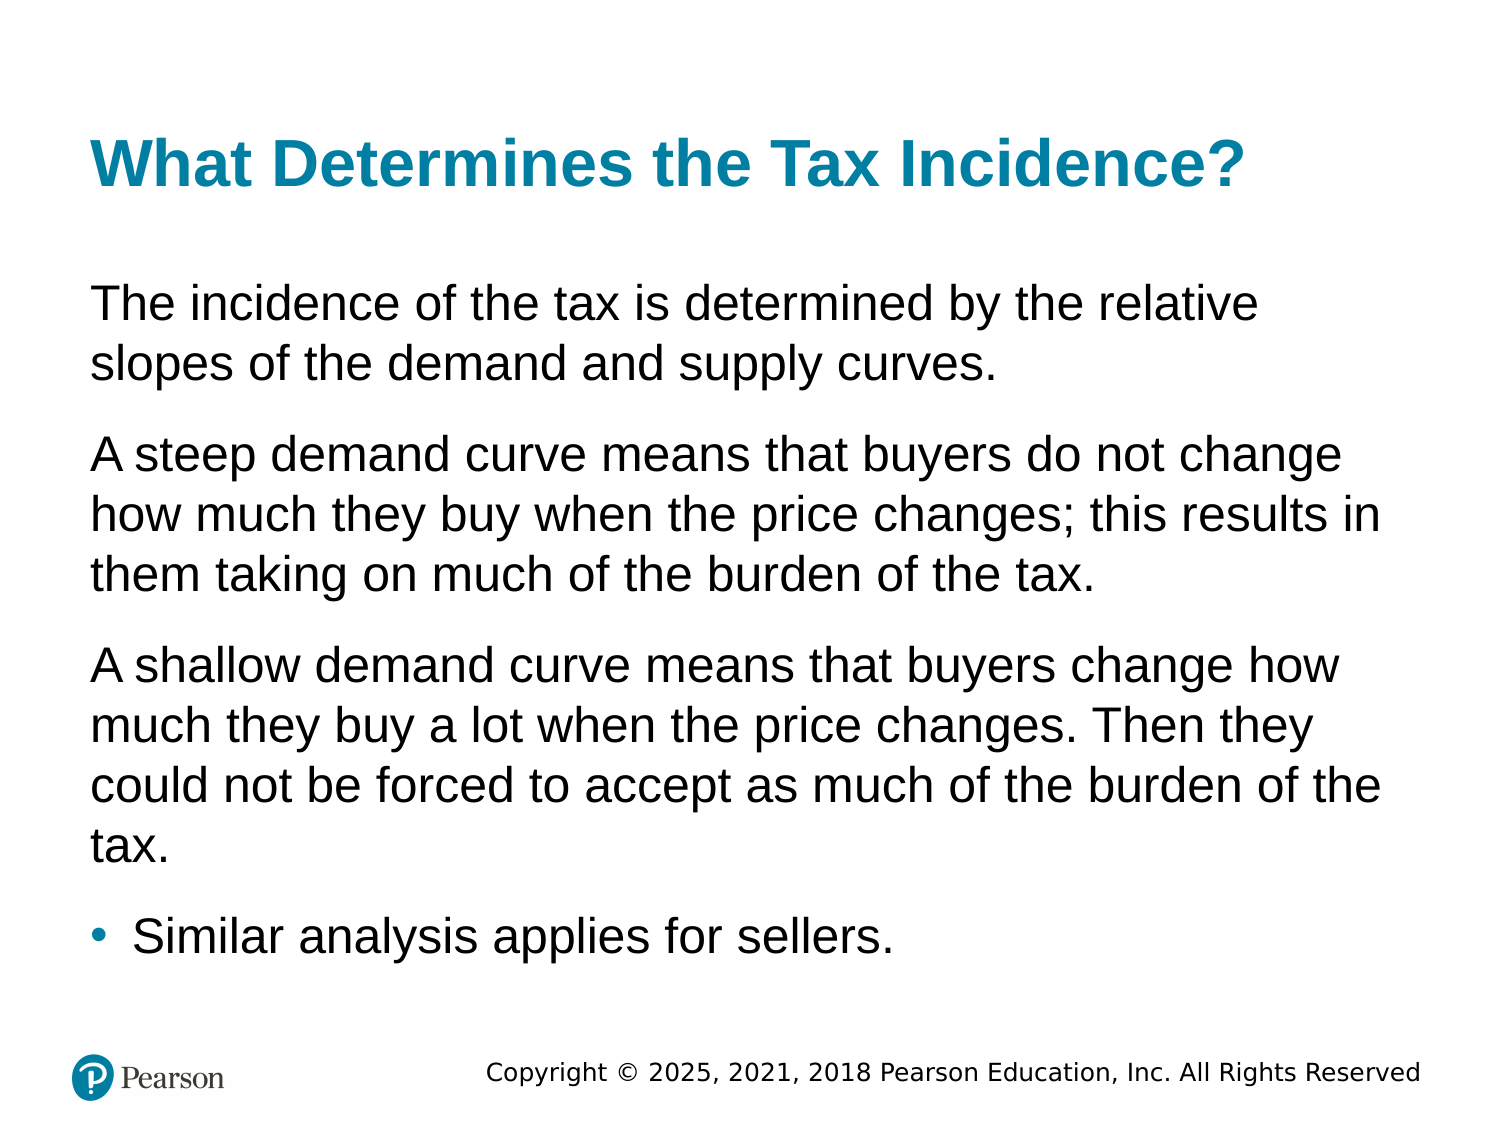

# What Determines the Tax Incidence?
The incidence of the tax is determined by the relative slopes of the demand and supply curves.
A steep demand curve means that buyers do not change how much they buy when the price changes; this results in them taking on much of the burden of the tax.
A shallow demand curve means that buyers change how much they buy a lot when the price changes. Then they could not be forced to accept as much of the burden of the tax.
Similar analysis applies for sellers.